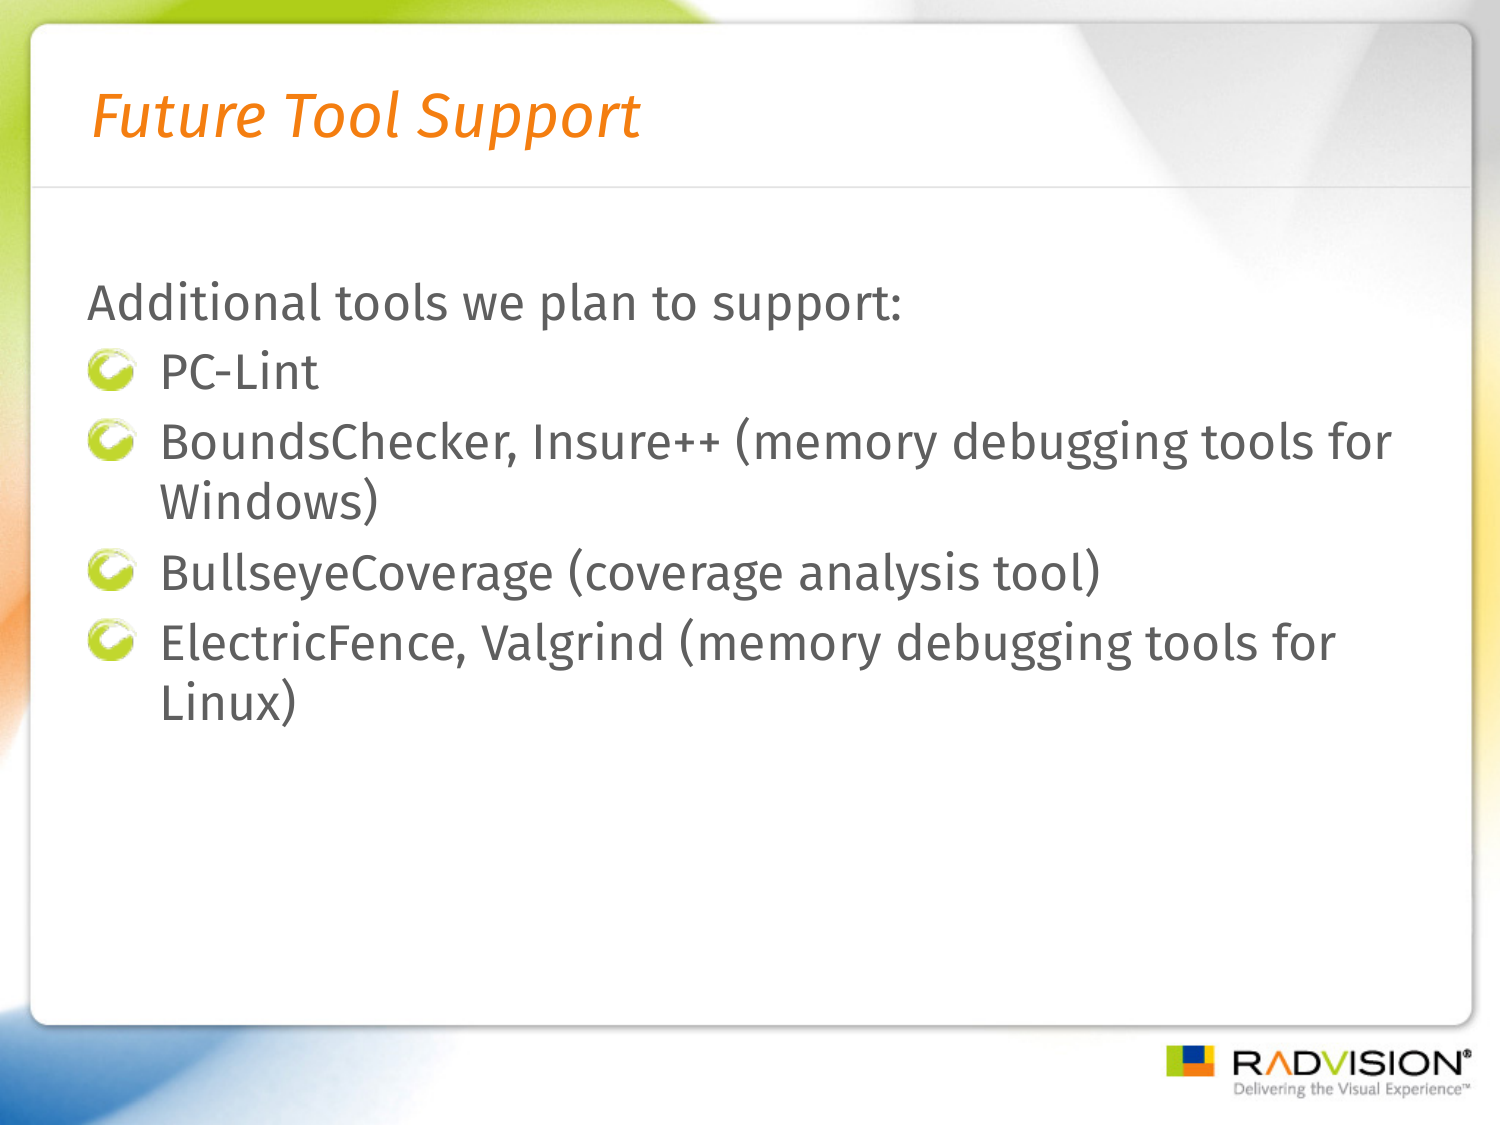

# Future Tool Support
Additional tools we plan to support:
PC-Lint
BoundsChecker, Insure++ (memory debugging tools for Windows)
BullseyeCoverage (coverage analysis tool)
ElectricFence, Valgrind (memory debugging tools for Linux)